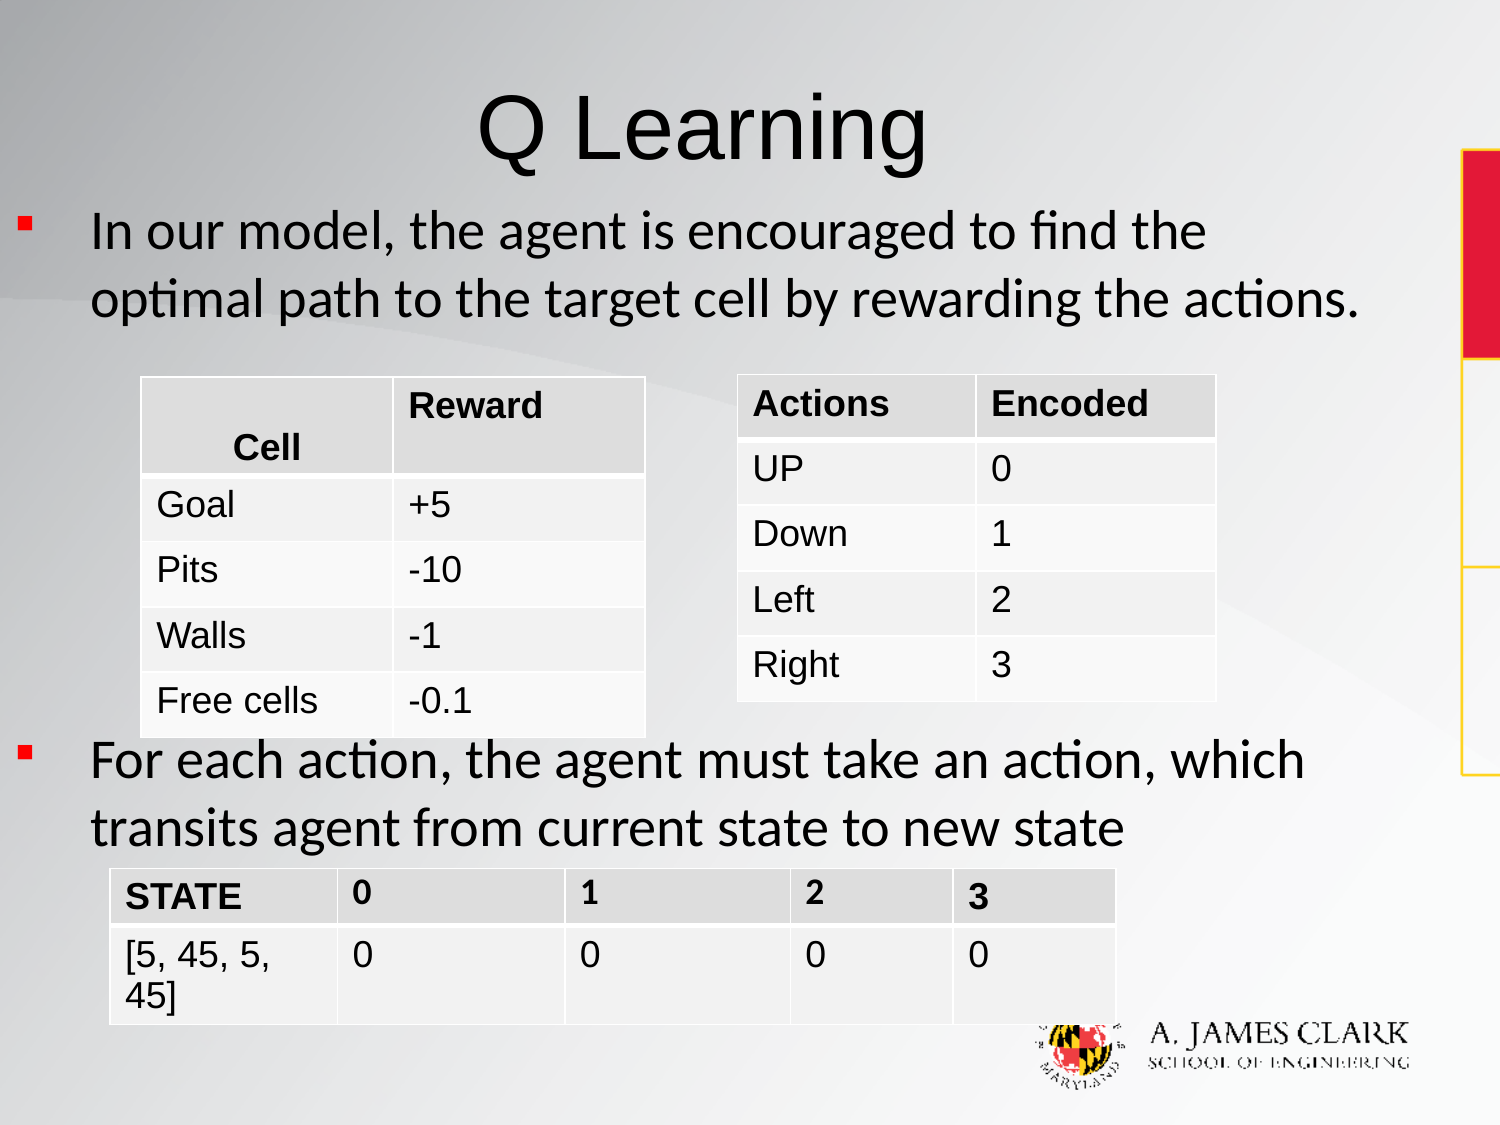

# Q Learning
In our model, the agent is encouraged to find the optimal path to the target cell by rewarding the actions.

For each action, the agent must take an action, which transits agent from current state to new state

| Actions | Encoded |
| --- | --- |
| UP | 0 |
| Down | 1 |
| Left | 2 |
| Right | 3 |
| Cell | Reward |
| --- | --- |
| Goal | +5 |
| Pits | -10 |
| Walls | -1 |
| Free cells | -0.1 |
| STATE | 0 | 1 | 2 | 3 |
| --- | --- | --- | --- | --- |
| [5, 45, 5, 45] | 0 | 0 | 0 | 0 |